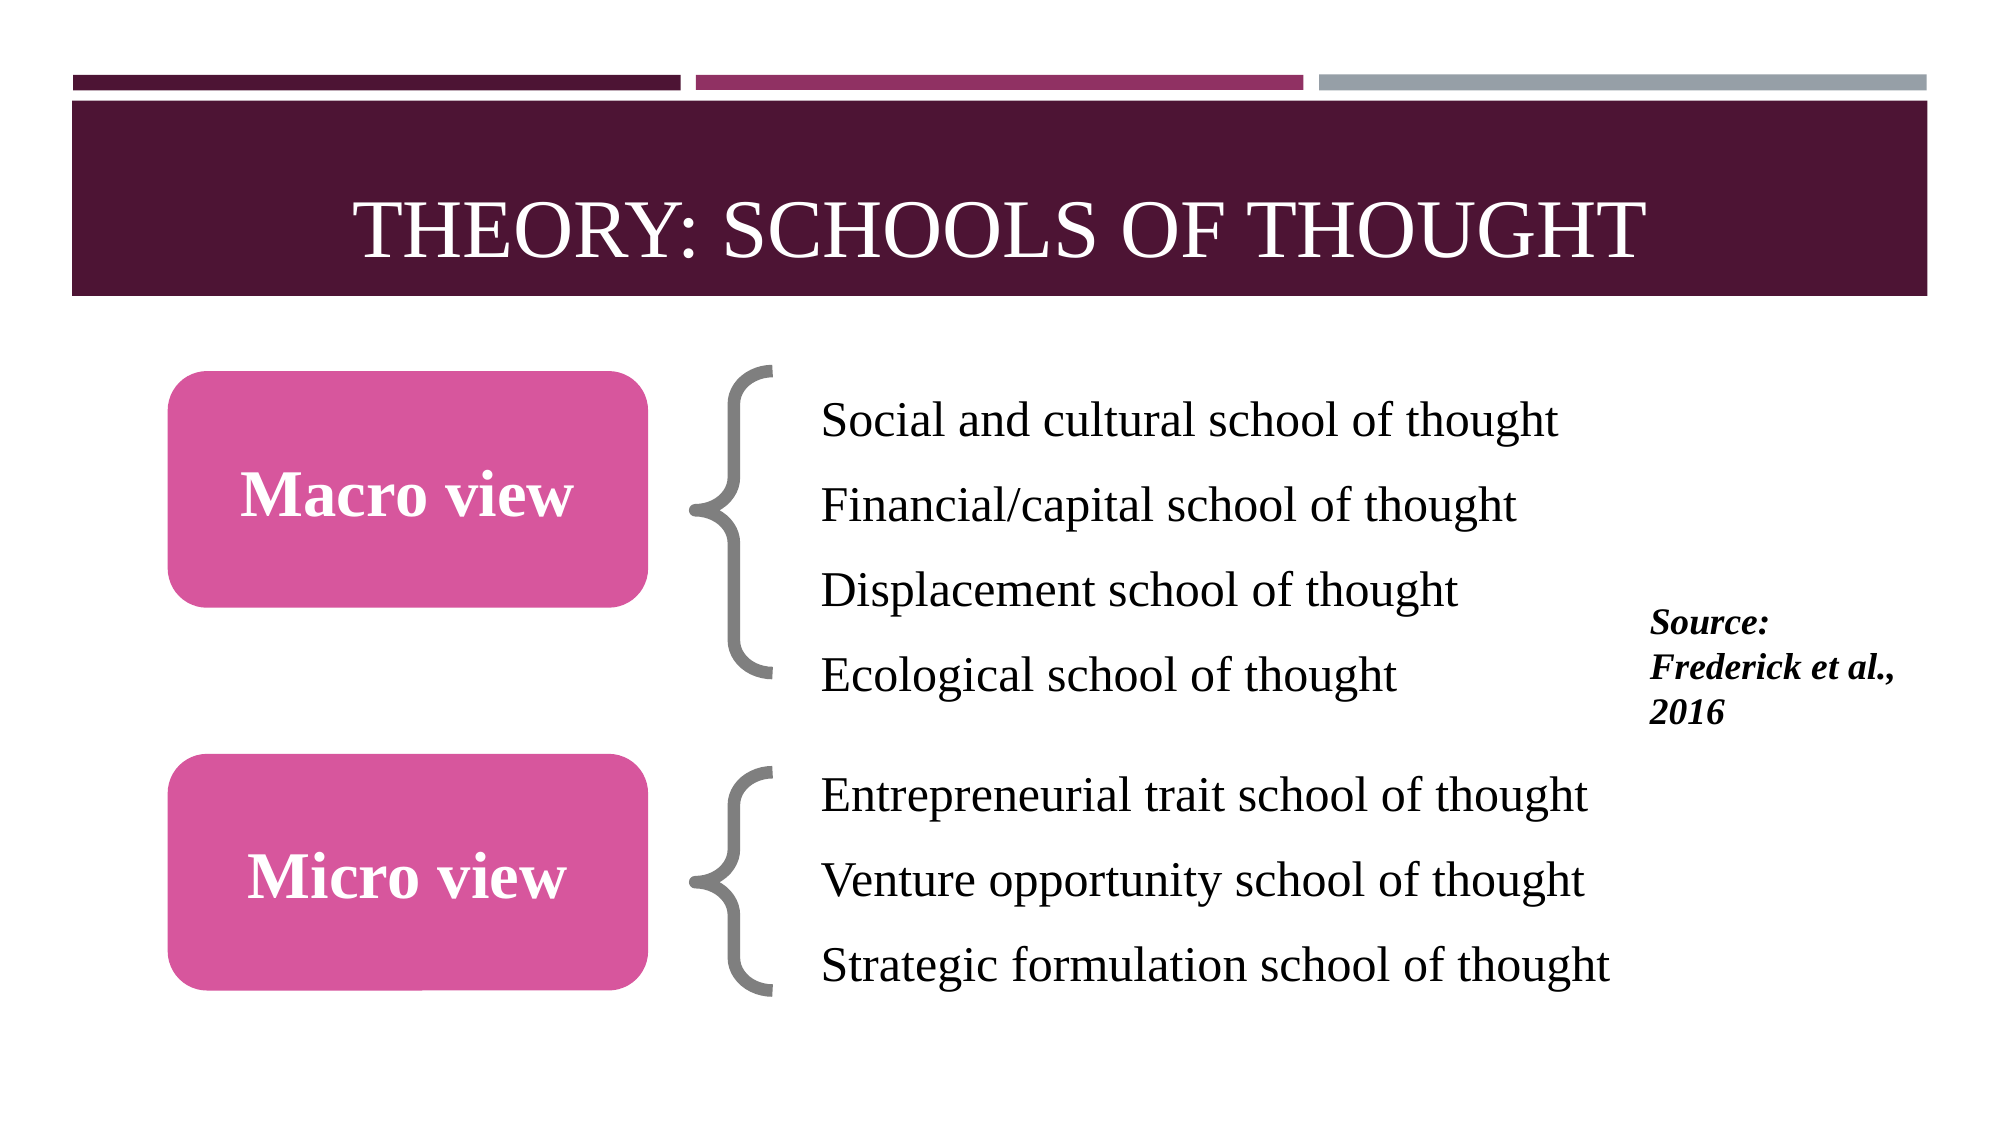

# THEORY: SCHOOLS OF THOUGHT

Social and cultural school of thought
Financial/capital school of thought
Displacement school of thought
Ecological school of thought
Entrepreneurial trait school of thought
Venture opportunity school of thought
Strategic formulation school of thought

Macro view
Source: Frederick et al., 2016
Micro view